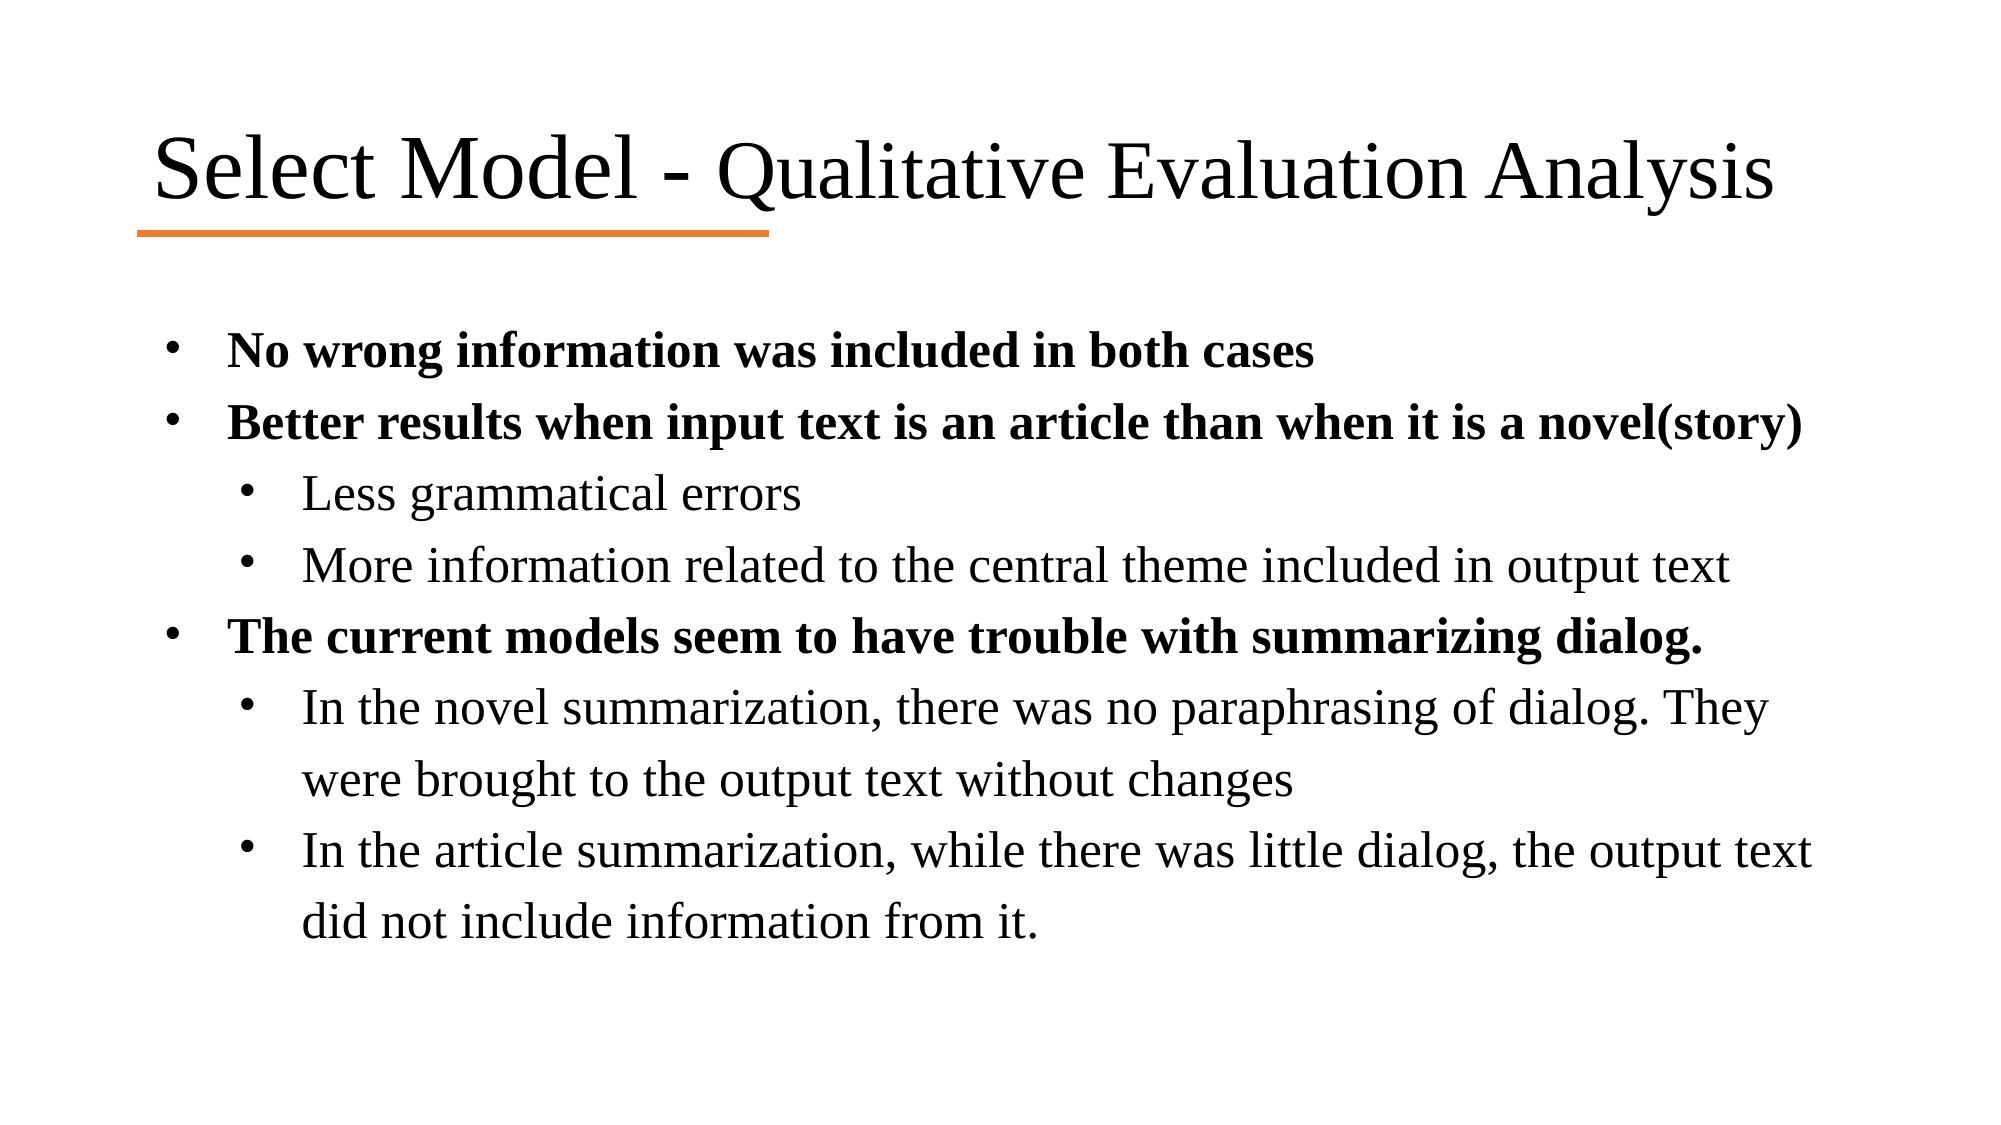

# Select Model - Qualitative Evaluation Analysis
No wrong information was included in both cases
Better results when input text is an article than when it is a novel(story)
Less grammatical errors
More information related to the central theme included in output text
The current models seem to have trouble with summarizing dialog.
In the novel summarization, there was no paraphrasing of dialog. They were brought to the output text without changes
In the article summarization, while there was little dialog, the output text did not include information from it.